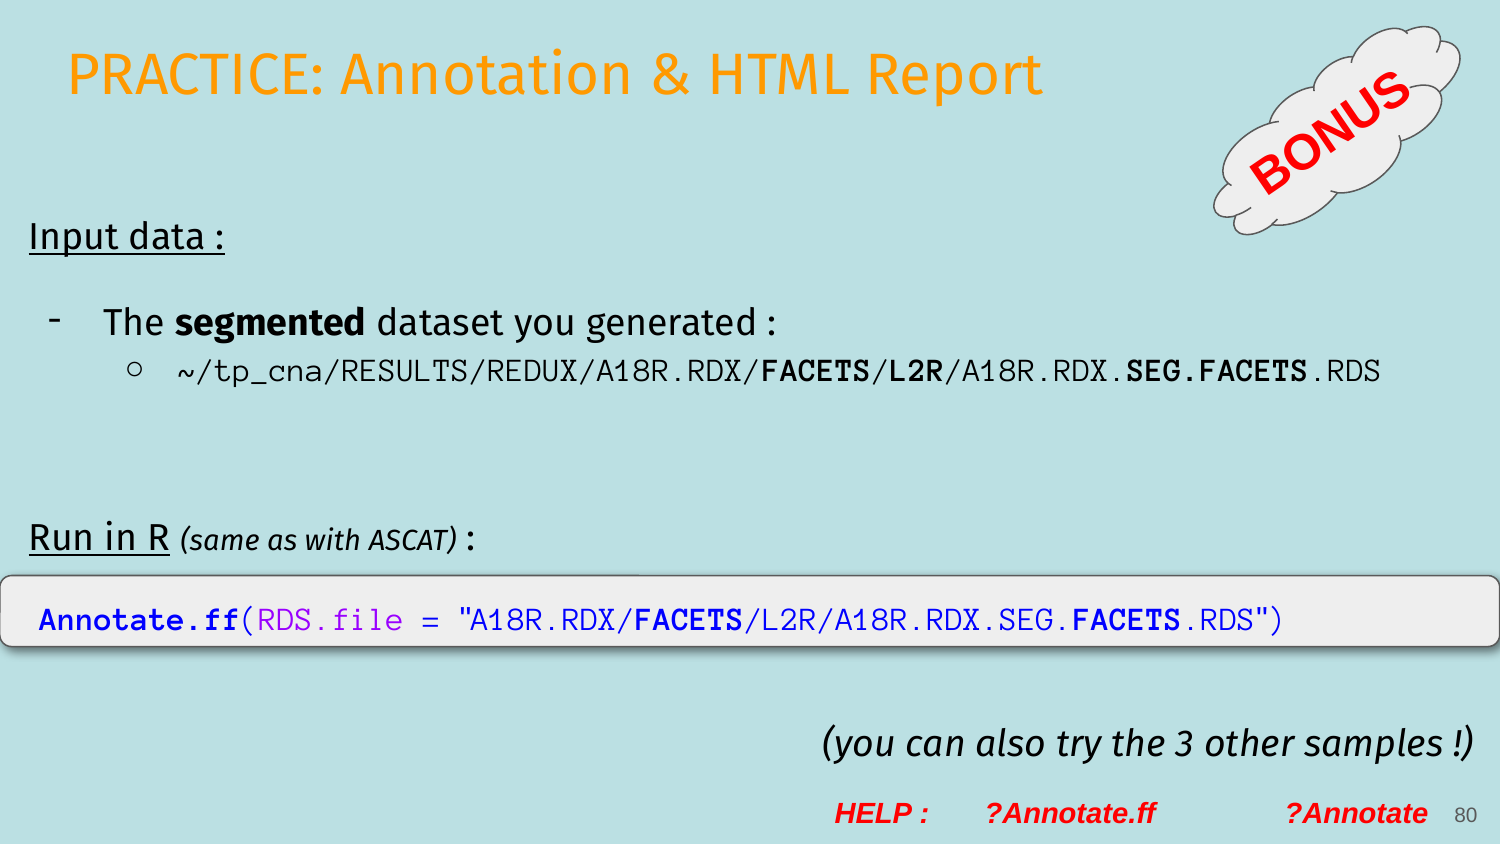

# PRACTICE: Annotation & HTML Report

BONUS
Input data :
The segmented dataset you generated :
~/tp_cna/RESULTS/REDUX/A18R.RDX/FACETS/L2R/A18R.RDX.SEG.FACETS.RDS

Run in R (same as with ASCAT) :

Annotate.ff(RDS.file = "A18R.RDX/FACETS/L2R/A18R.RDX.SEG.FACETS.RDS")
(you can also try the 3 other samples !)
80
HELP :	?Annotate.ff	?Annotate